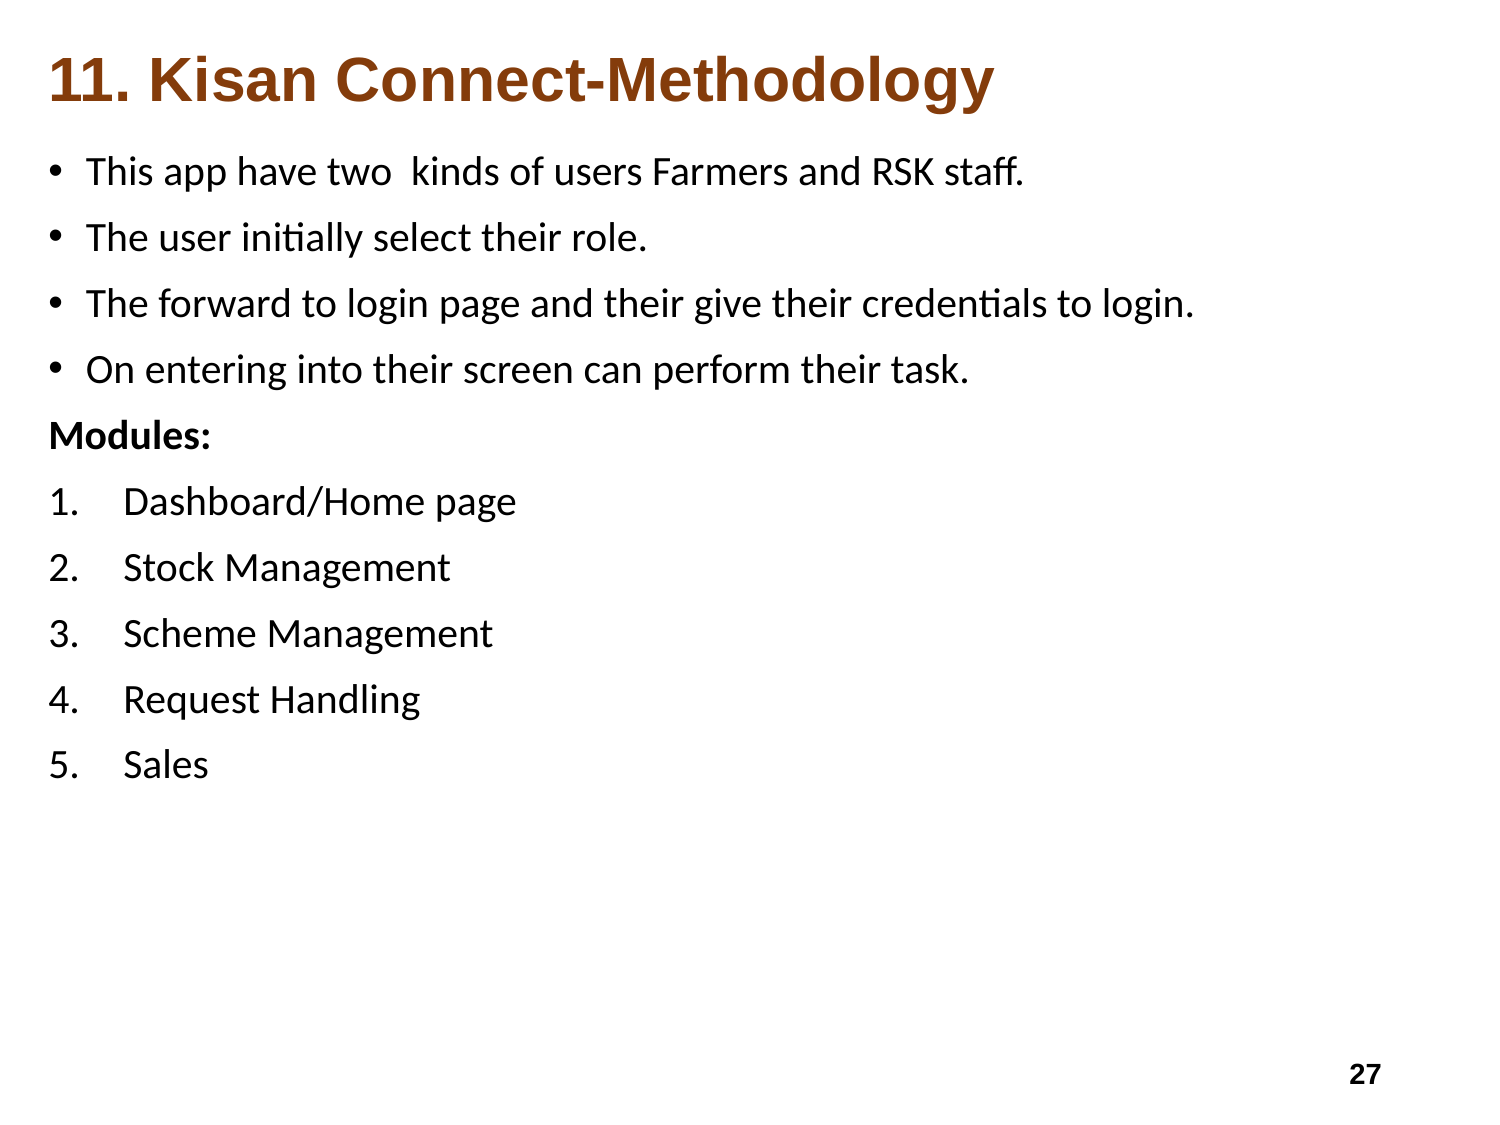

# 11. Kisan Connect-Methodology
This app have two  kinds of users Farmers and RSK staff.
The user initially select their role.
The forward to login page and their give their credentials to login.
On entering into their screen can perform their task.
Modules:
Dashboard/Home page
Stock Management
Scheme Management
Request Handling
Sales

27